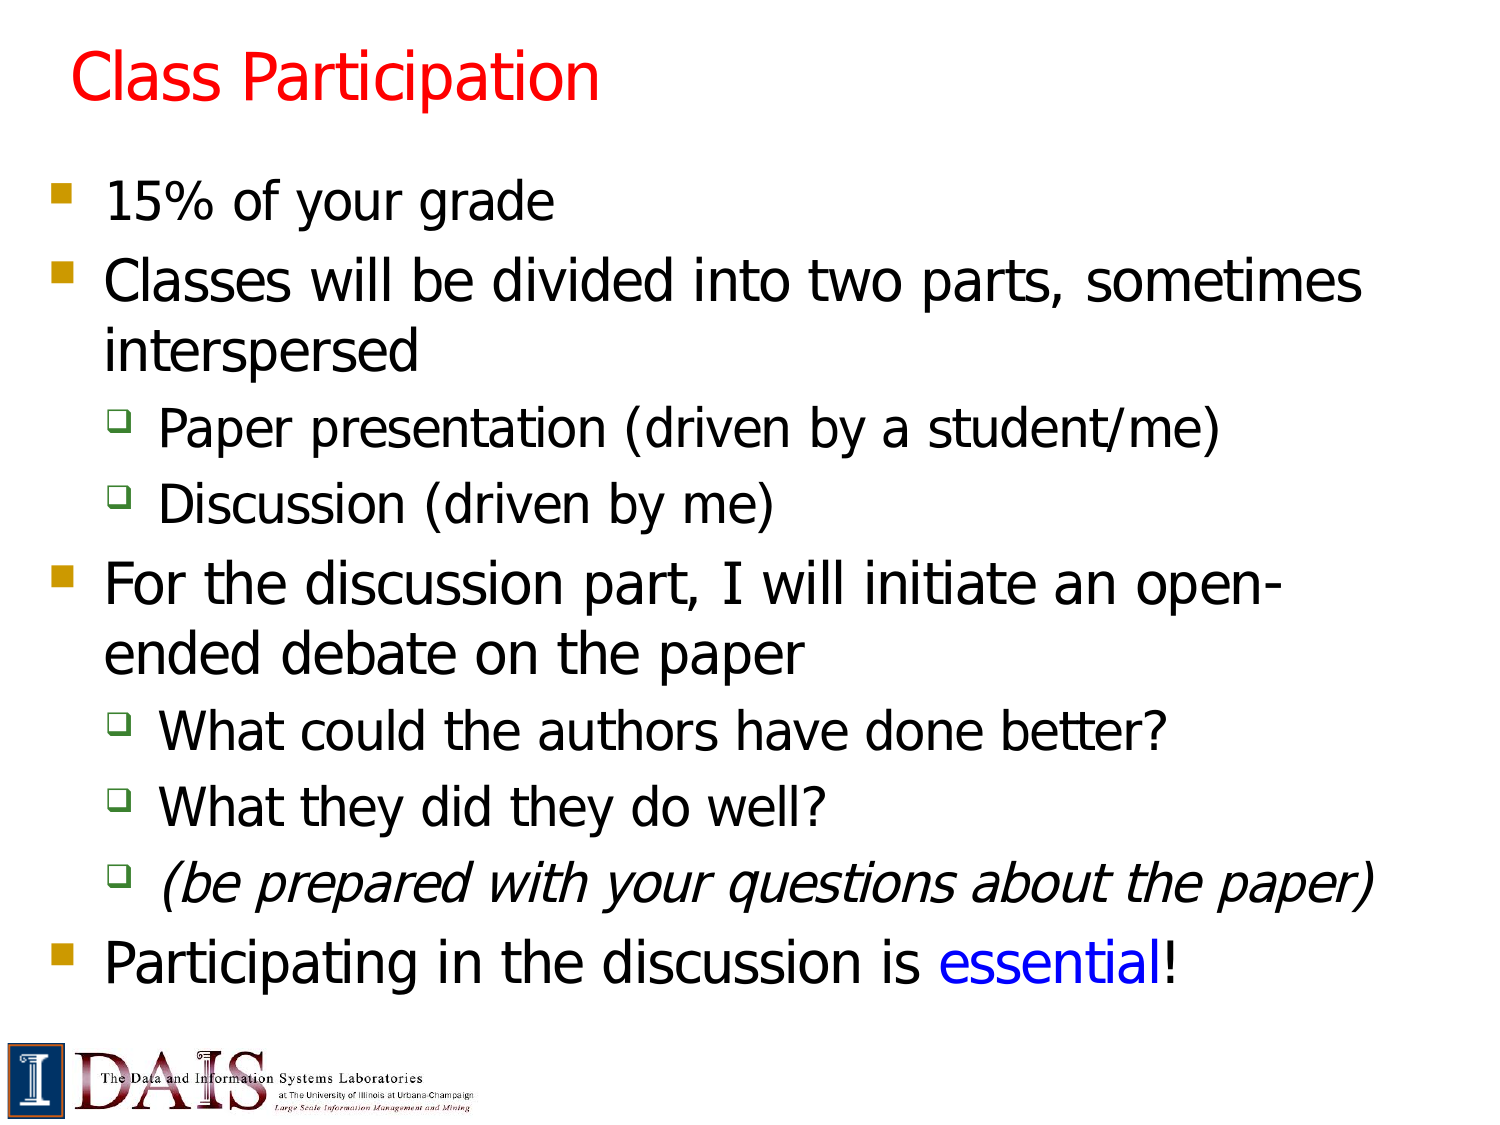

# Class Participation
15% of your grade
Classes will be divided into two parts, sometimes interspersed
Paper presentation (driven by a student/me)
Discussion (driven by me)
For the discussion part, I will initiate an open-ended debate on the paper
What could the authors have done better?
What they did they do well?
(be prepared with your questions about the paper)
Participating in the discussion is essential!